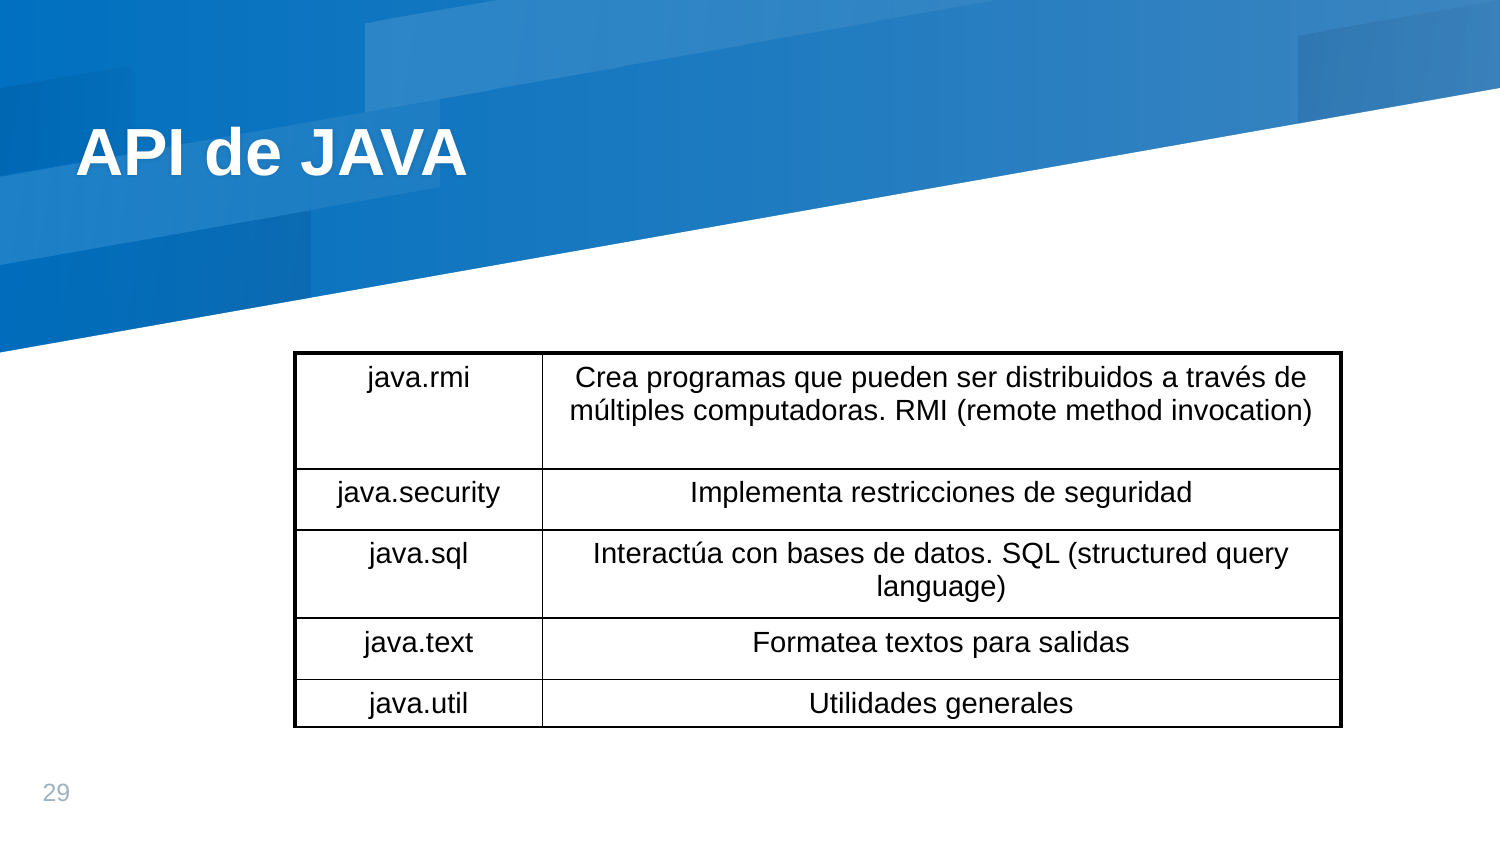

# API de JAVA
| java.rmi | Crea programas que pueden ser distribuidos a través de múltiples computadoras. RMI (remote method invocation) |
| --- | --- |
| java.security | Implementa restricciones de seguridad |
| java.sql | Interactúa con bases de datos. SQL (structured query language) |
| java.text | Formatea textos para salidas |
| java.util | Utilidades generales |
29